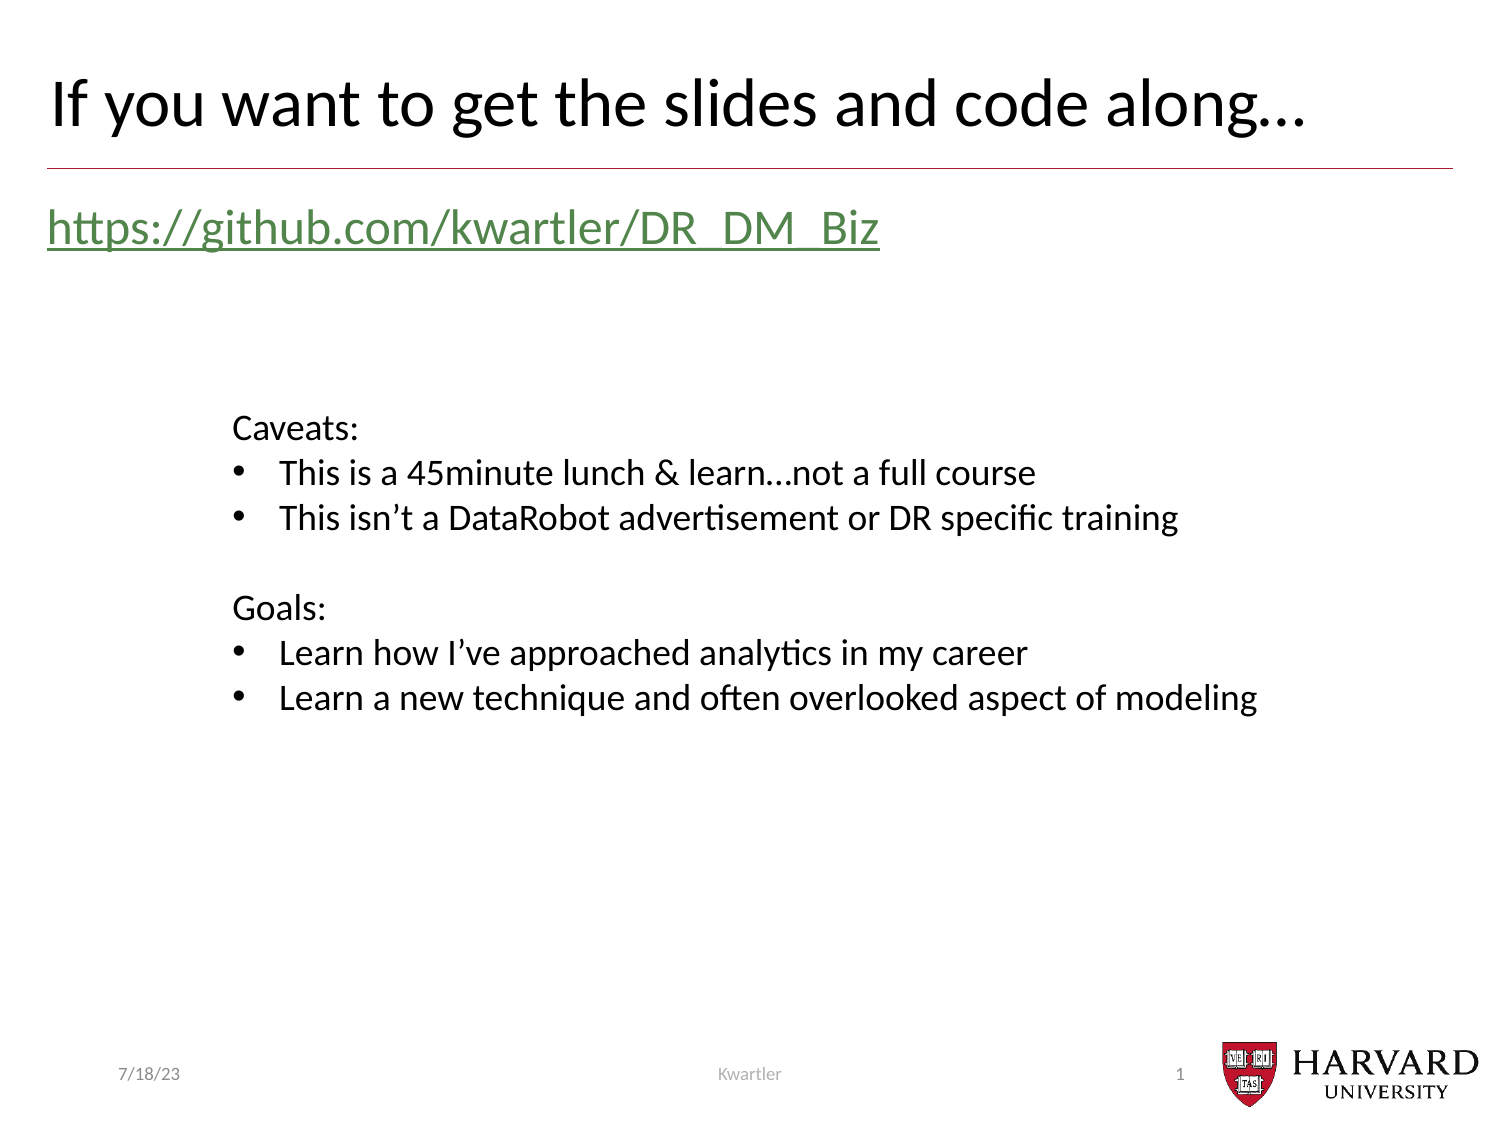

# If you want to get the slides and code along…
https://github.com/kwartler/DR_DM_Biz
Caveats:
This is a 45minute lunch & learn…not a full course
This isn’t a DataRobot advertisement or DR specific training

Goals:
Learn how I’ve approached analytics in my career
Learn a new technique and often overlooked aspect of modeling
7/18/23
Kwartler
1